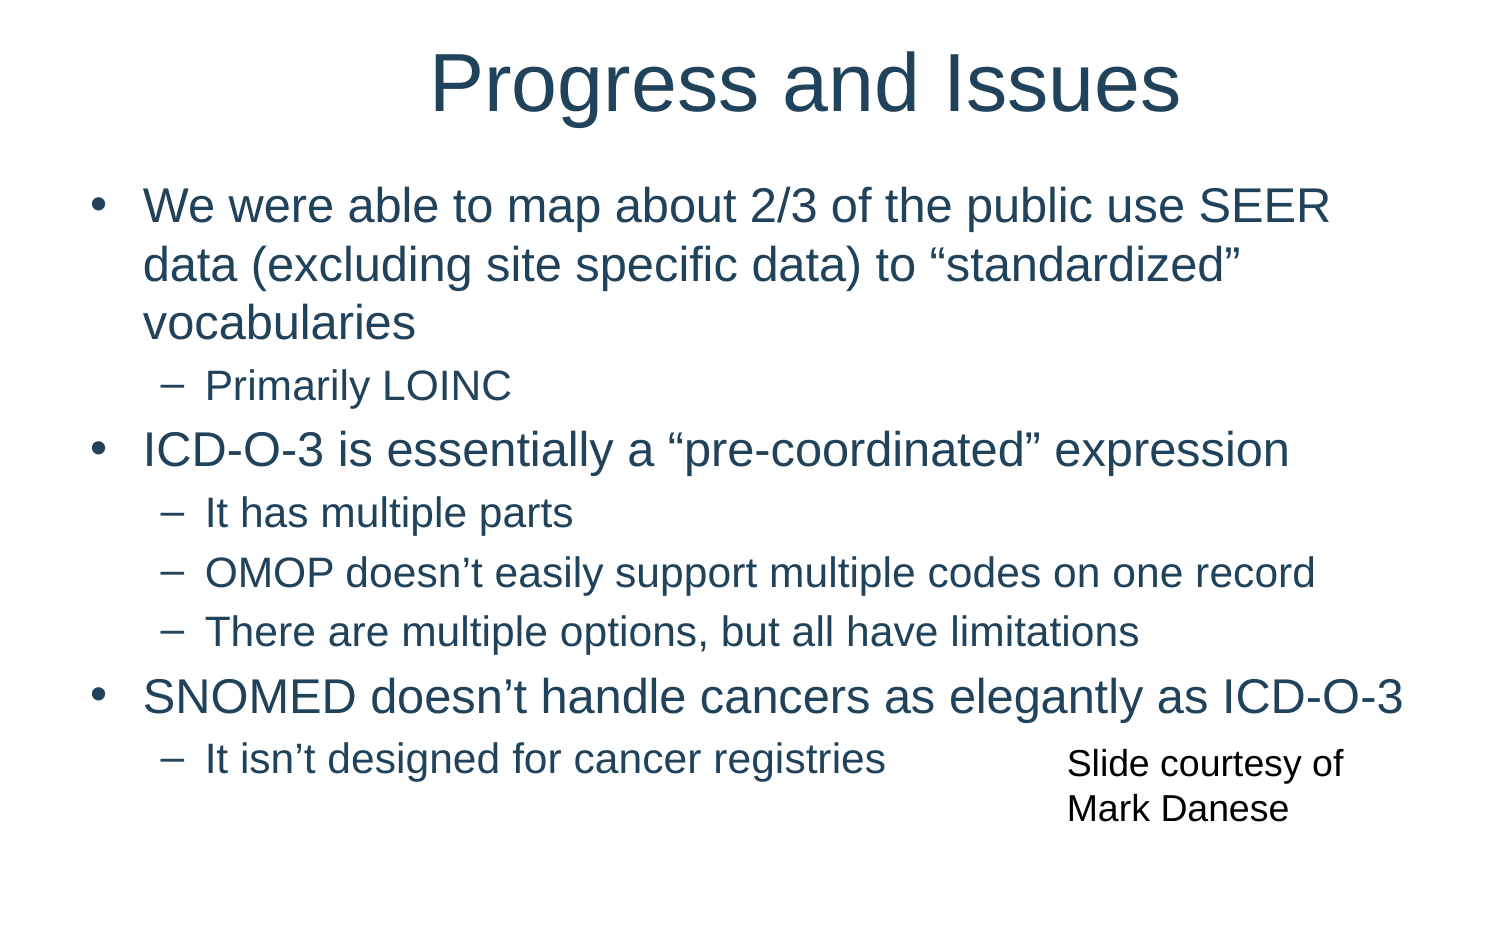

# Progress and Issues
We were able to map about 2/3 of the public use SEER data (excluding site specific data) to “standardized” vocabularies
Primarily LOINC
ICD-O-3 is essentially a “pre-coordinated” expression
It has multiple parts
OMOP doesn’t easily support multiple codes on one record
There are multiple options, but all have limitations
SNOMED doesn’t handle cancers as elegantly as ICD-O-3
It isn’t designed for cancer registries
Slide courtesy of Mark Danese